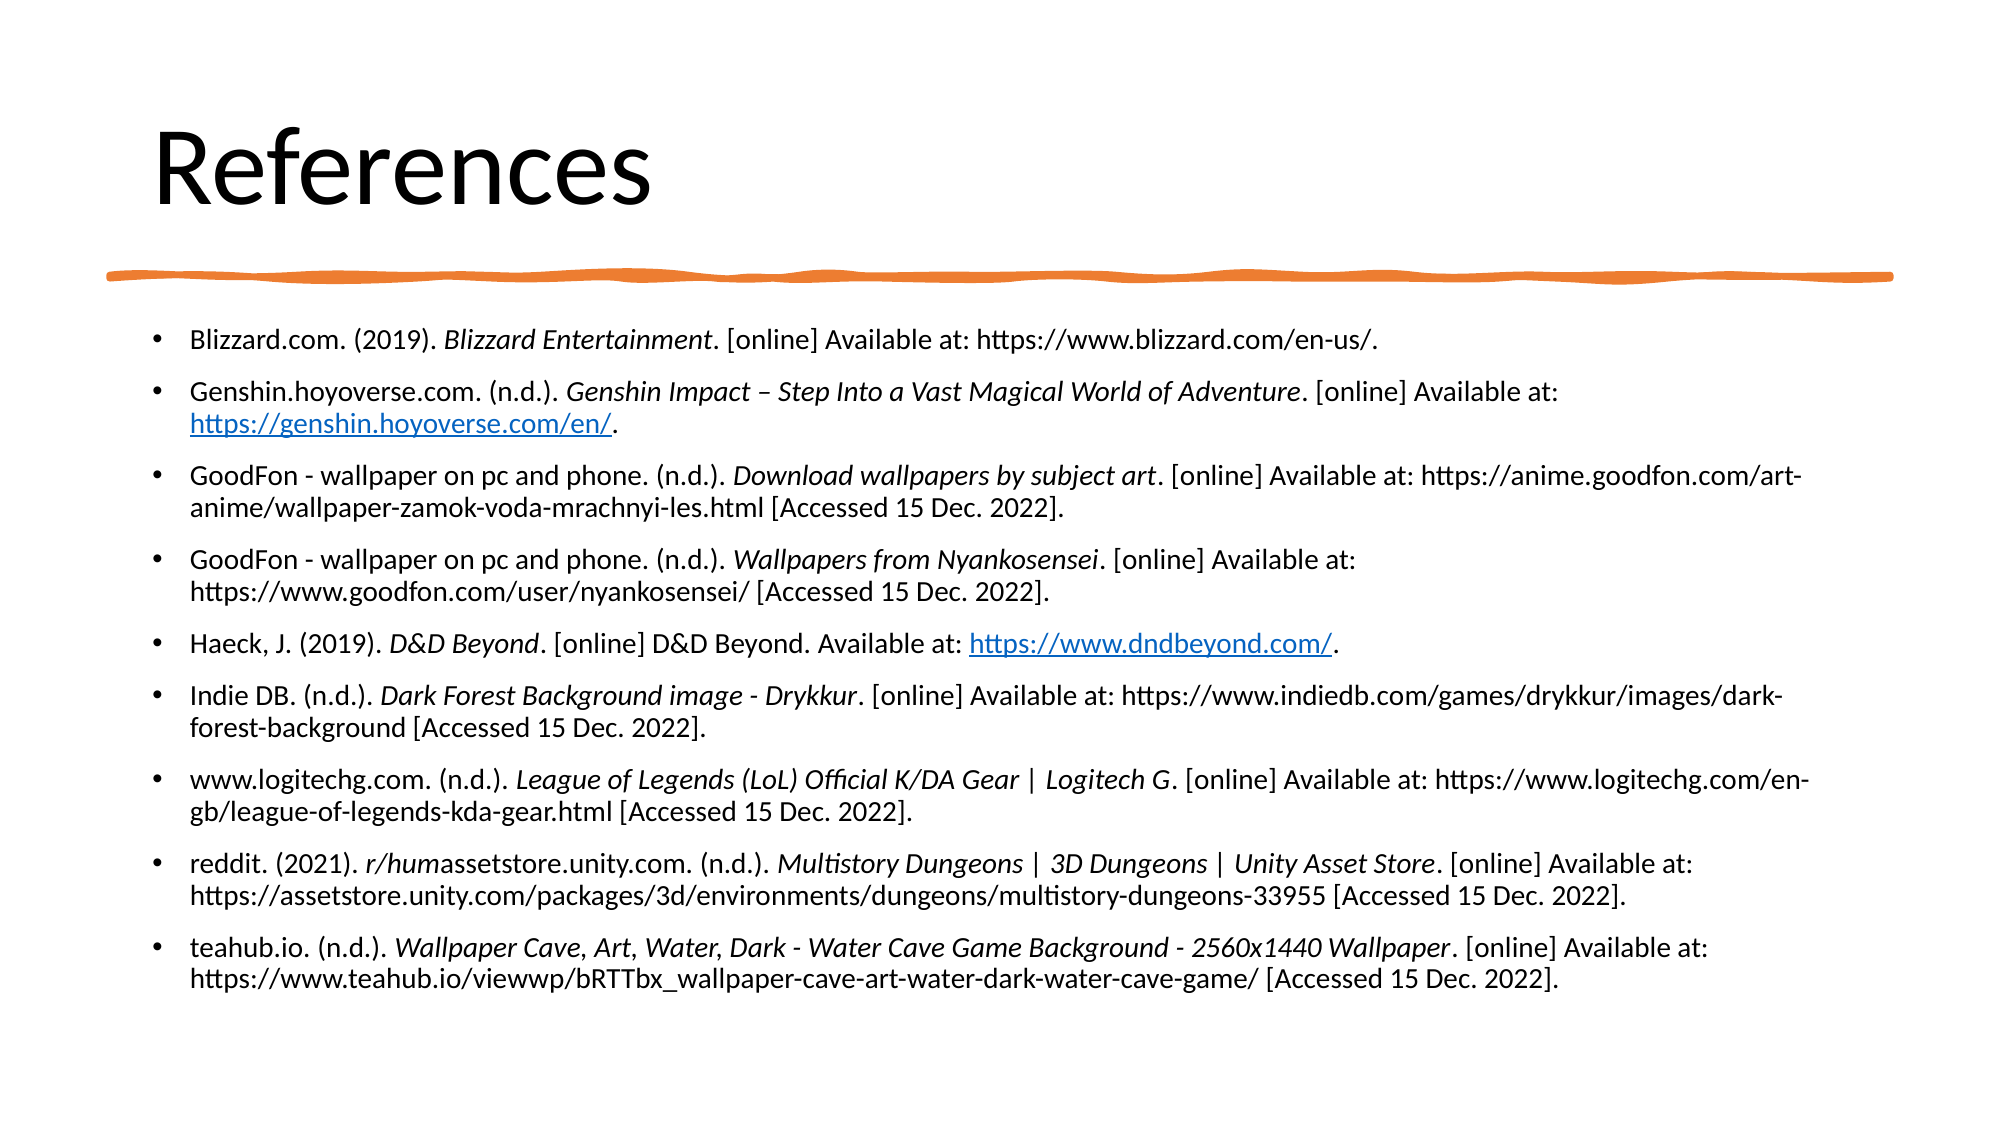

# References

Blizzard.com. (2019). Blizzard Entertainment. [online] Available at: https://www.blizzard.com/en-us/.
Genshin.hoyoverse.com. (n.d.). Genshin Impact – Step Into a Vast Magical World of Adventure. [online] Available at: https://genshin.hoyoverse.com/en/.
GoodFon - wallpaper on pc and phone. (n.d.). Download wallpapers by subject art. [online] Available at: https://anime.goodfon.com/art-anime/wallpaper-zamok-voda-mrachnyi-les.html [Accessed 15 Dec. 2022].
GoodFon - wallpaper on pc and phone. (n.d.). Wallpapers from Nyankosensei. [online] Available at: https://www.goodfon.com/user/nyankosensei/ [Accessed 15 Dec. 2022].
Haeck, J. (2019). D&D Beyond. [online] D&D Beyond. Available at: https://www.dndbeyond.com/.
Indie DB. (n.d.). Dark Forest Background image - Drykkur. [online] Available at: https://www.indiedb.com/games/drykkur/images/dark-forest-background [Accessed 15 Dec. 2022].
www.logitechg.com. (n.d.). League of Legends (LoL) Official K/DA Gear | Logitech G. [online] Available at: https://www.logitechg.com/en-gb/league-of-legends-kda-gear.html [Accessed 15 Dec. 2022].
reddit. (2021). r/humassetstore.unity.com. (n.d.). Multistory Dungeons | 3D Dungeons | Unity Asset Store. [online] Available at: https://assetstore.unity.com/packages/3d/environments/dungeons/multistory-dungeons-33955 [Accessed 15 Dec. 2022].
teahub.io. (n.d.). Wallpaper Cave, Art, Water, Dark - Water Cave Game Background - 2560x1440 Wallpaper. [online] Available at: https://www.teahub.io/viewwp/bRTTbx_wallpaper-cave-art-water-dark-water-cave-game/ [Accessed 15 Dec. 2022].